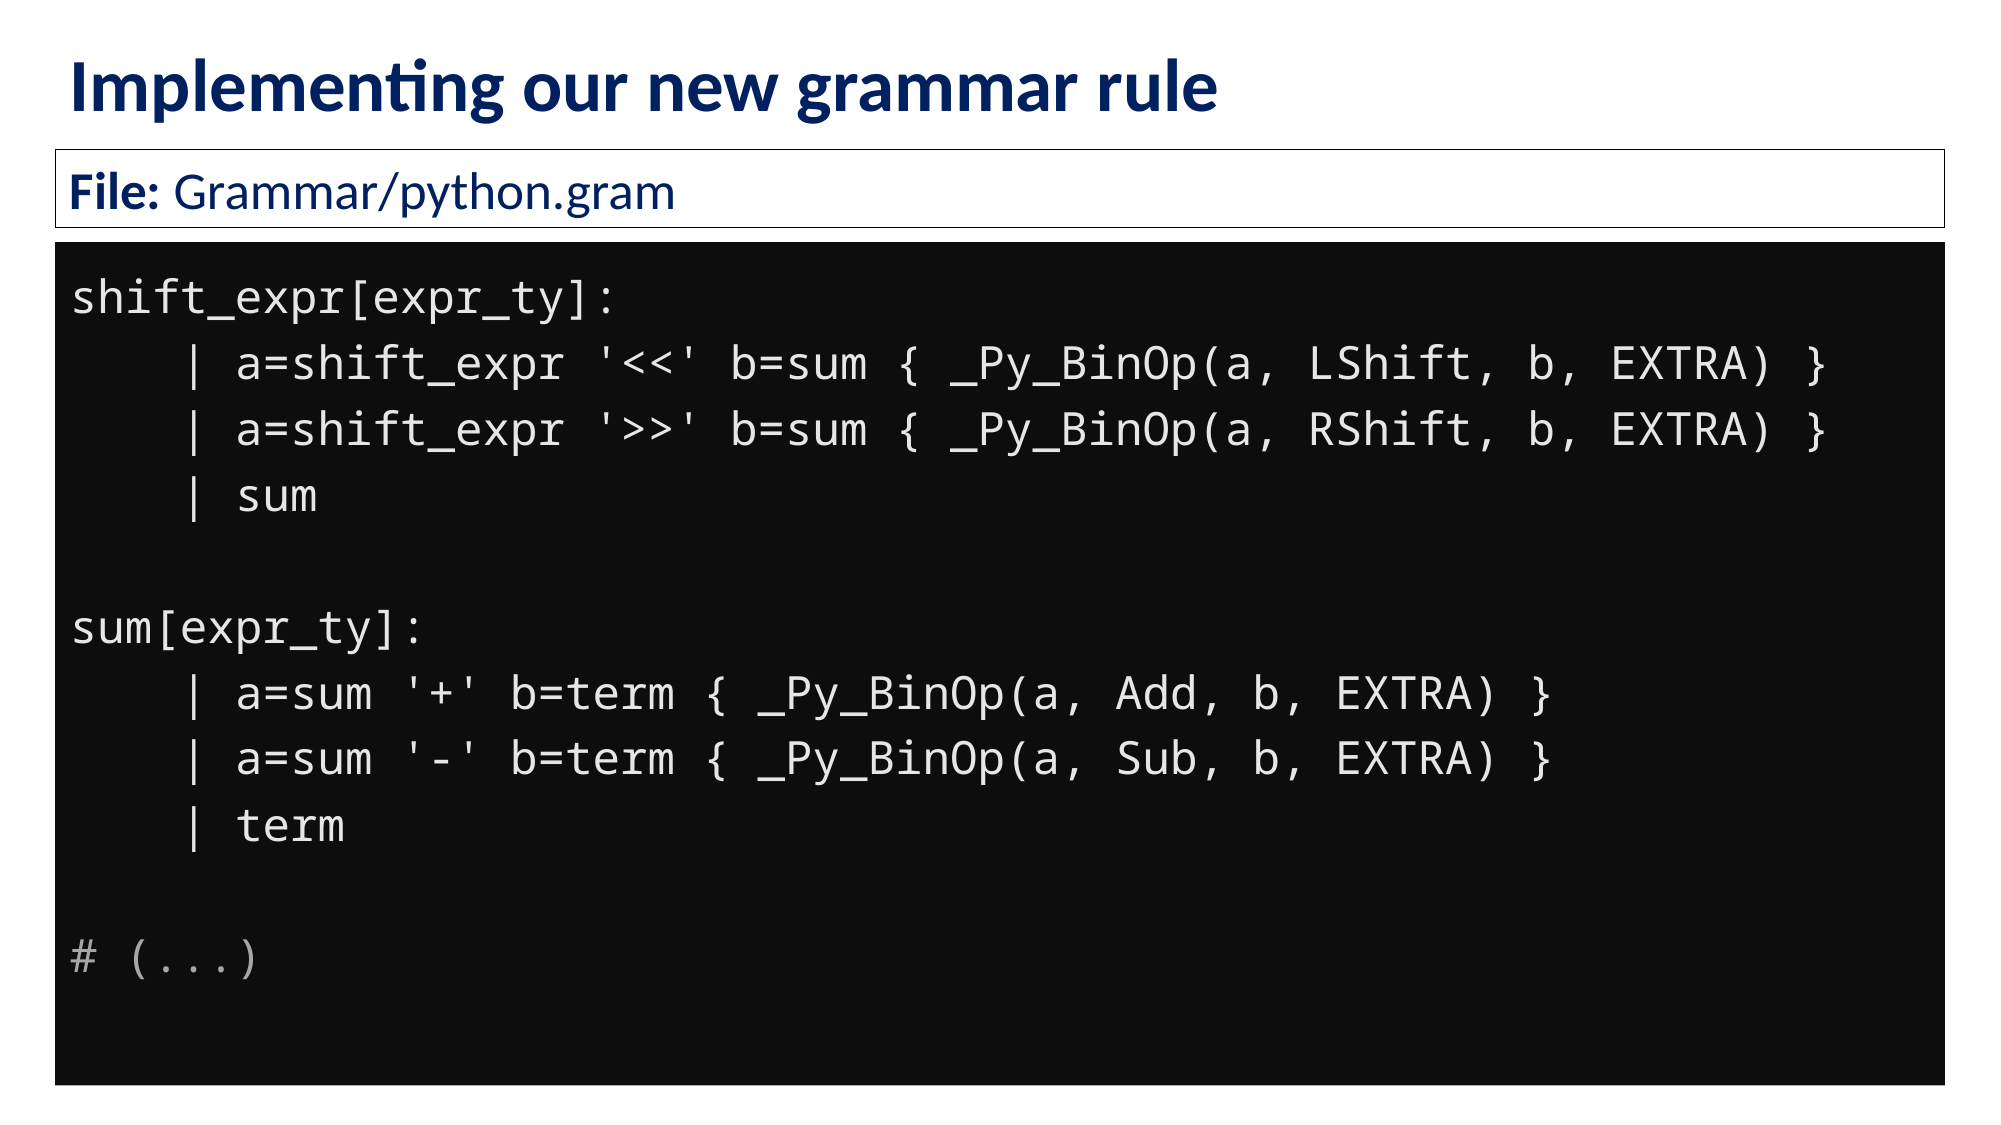

# Implementing our new grammar rule
File: Grammar/python.gram
shift_expr[expr_ty]:
    | a=shift_expr '<<' b=sum { _Py_BinOp(a, LShift, b, EXTRA) }
    | a=shift_expr '>>' b=sum { _Py_BinOp(a, RShift, b, EXTRA) }
    | sum

sum[expr_ty]:
    | a=sum '+' b=term { _Py_BinOp(a, Add, b, EXTRA) }
    | a=sum '-' b=term { _Py_BinOp(a, Sub, b, EXTRA) }
    | term

# (...)